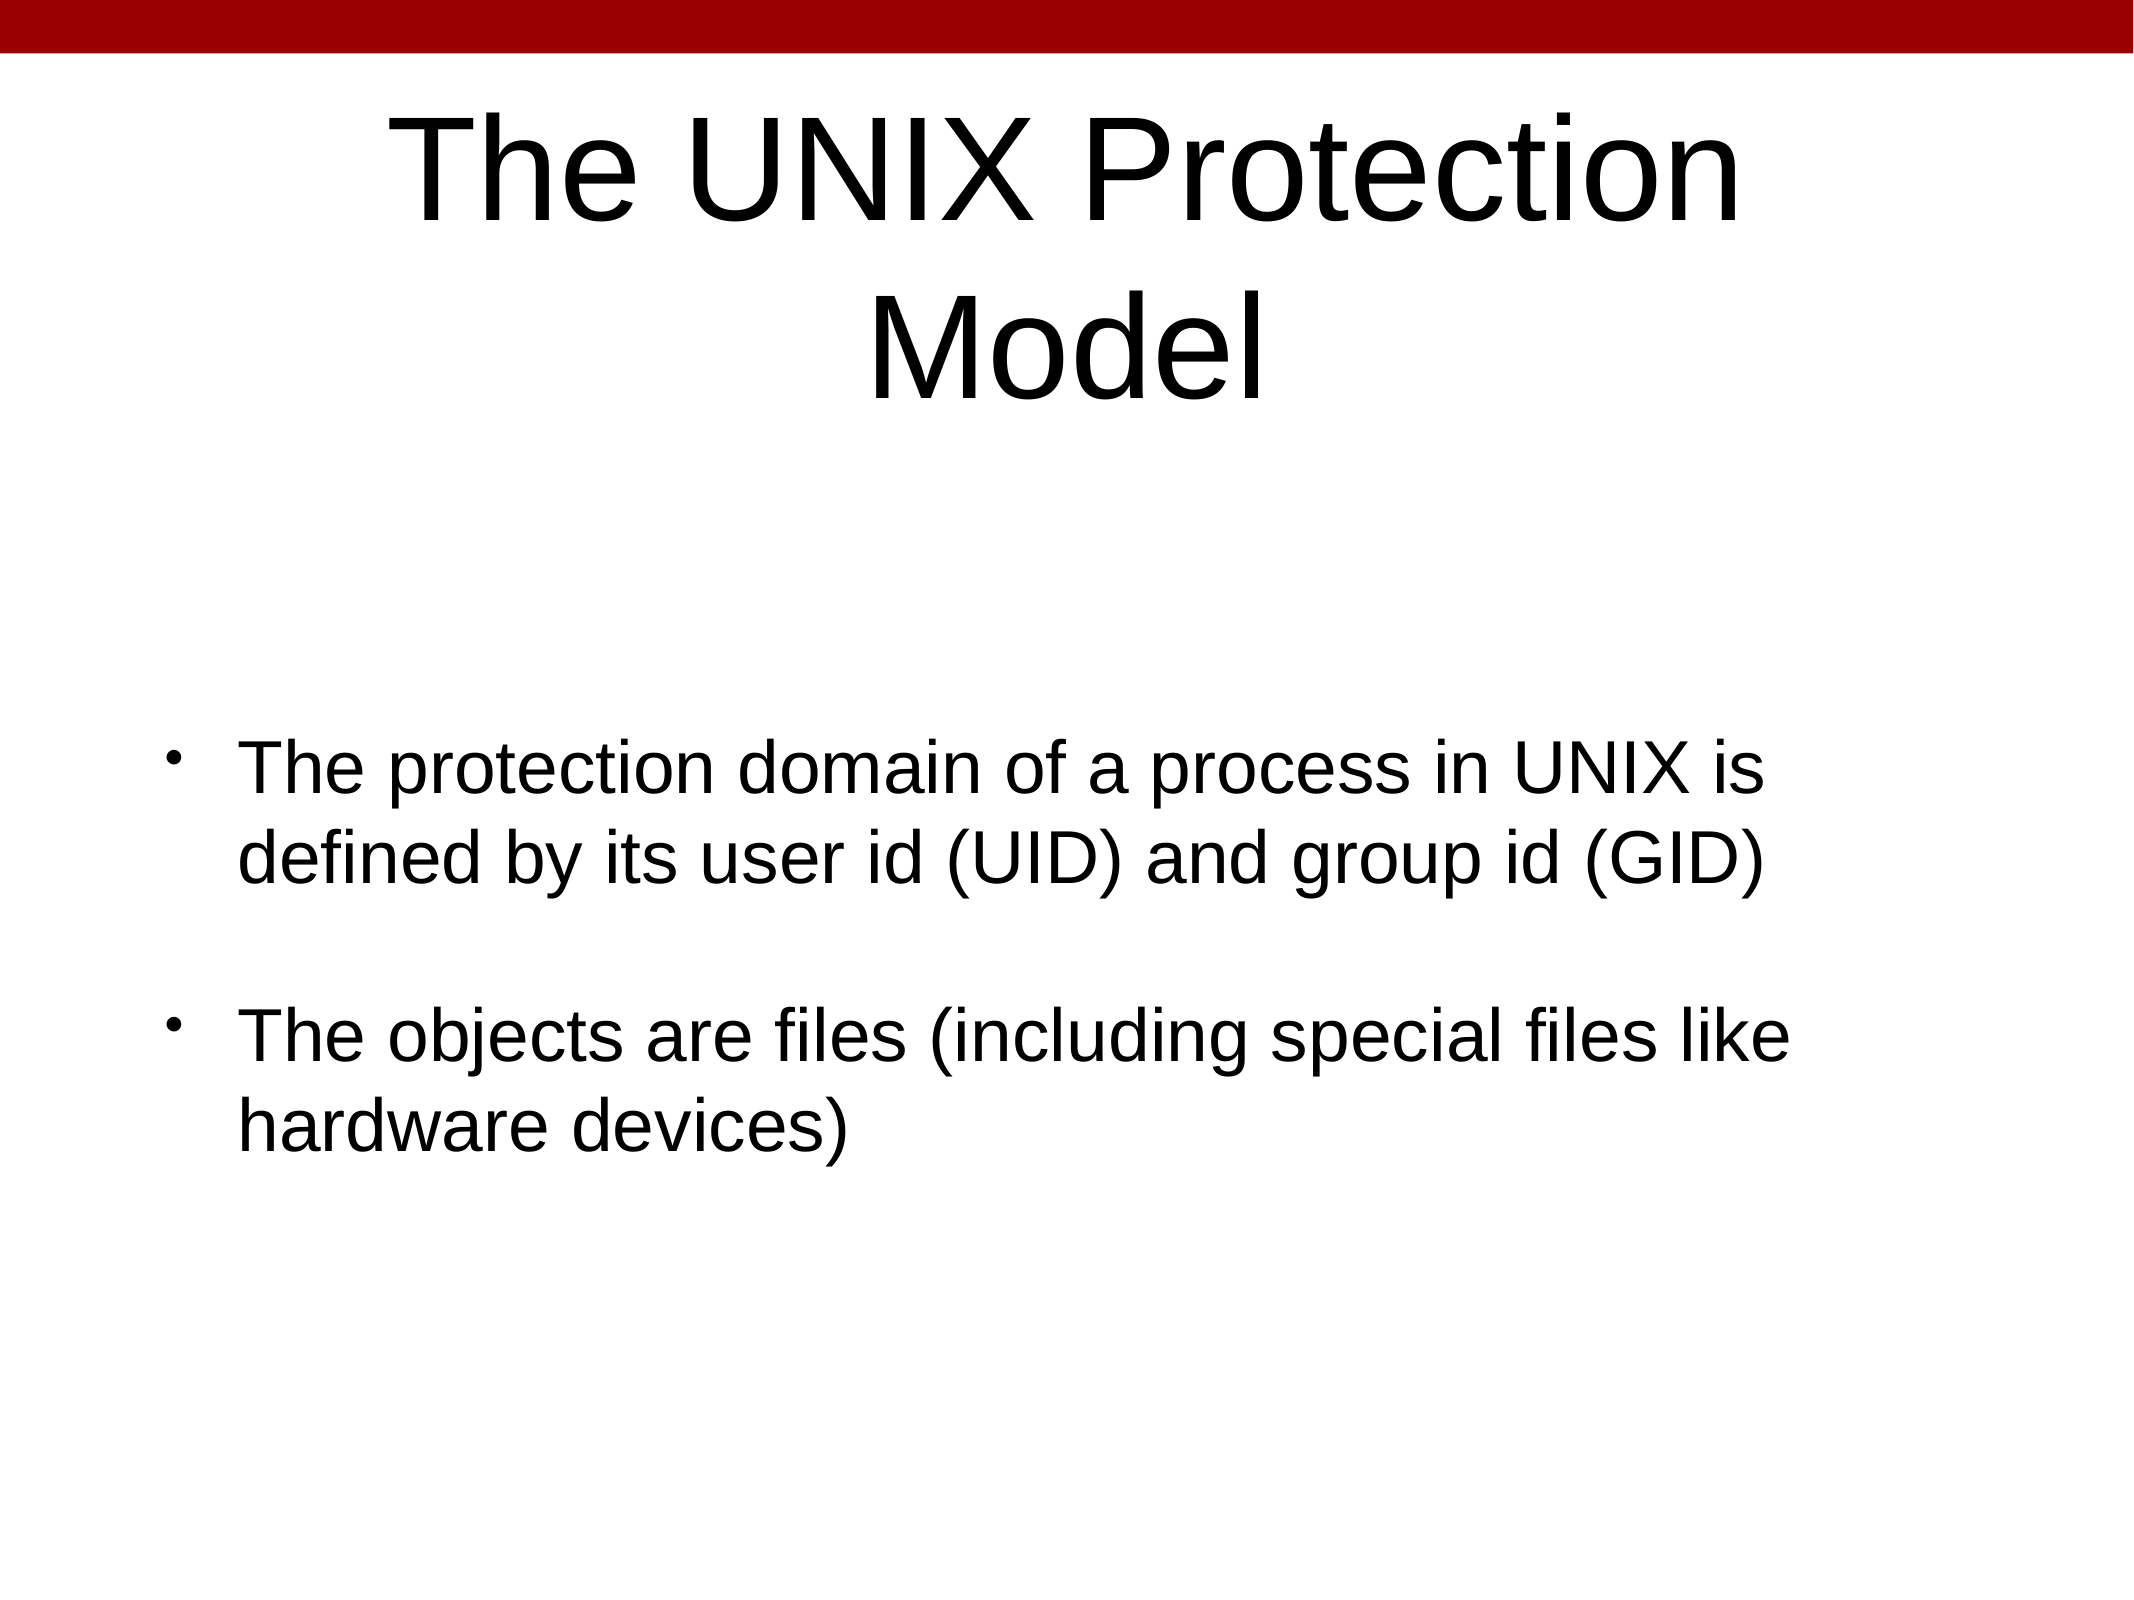

# The UNIX Protection Model
The protection domain of a process in UNIX is defined by its user id (UID) and group id (GID)
The objects are files (including special files like hardware devices)